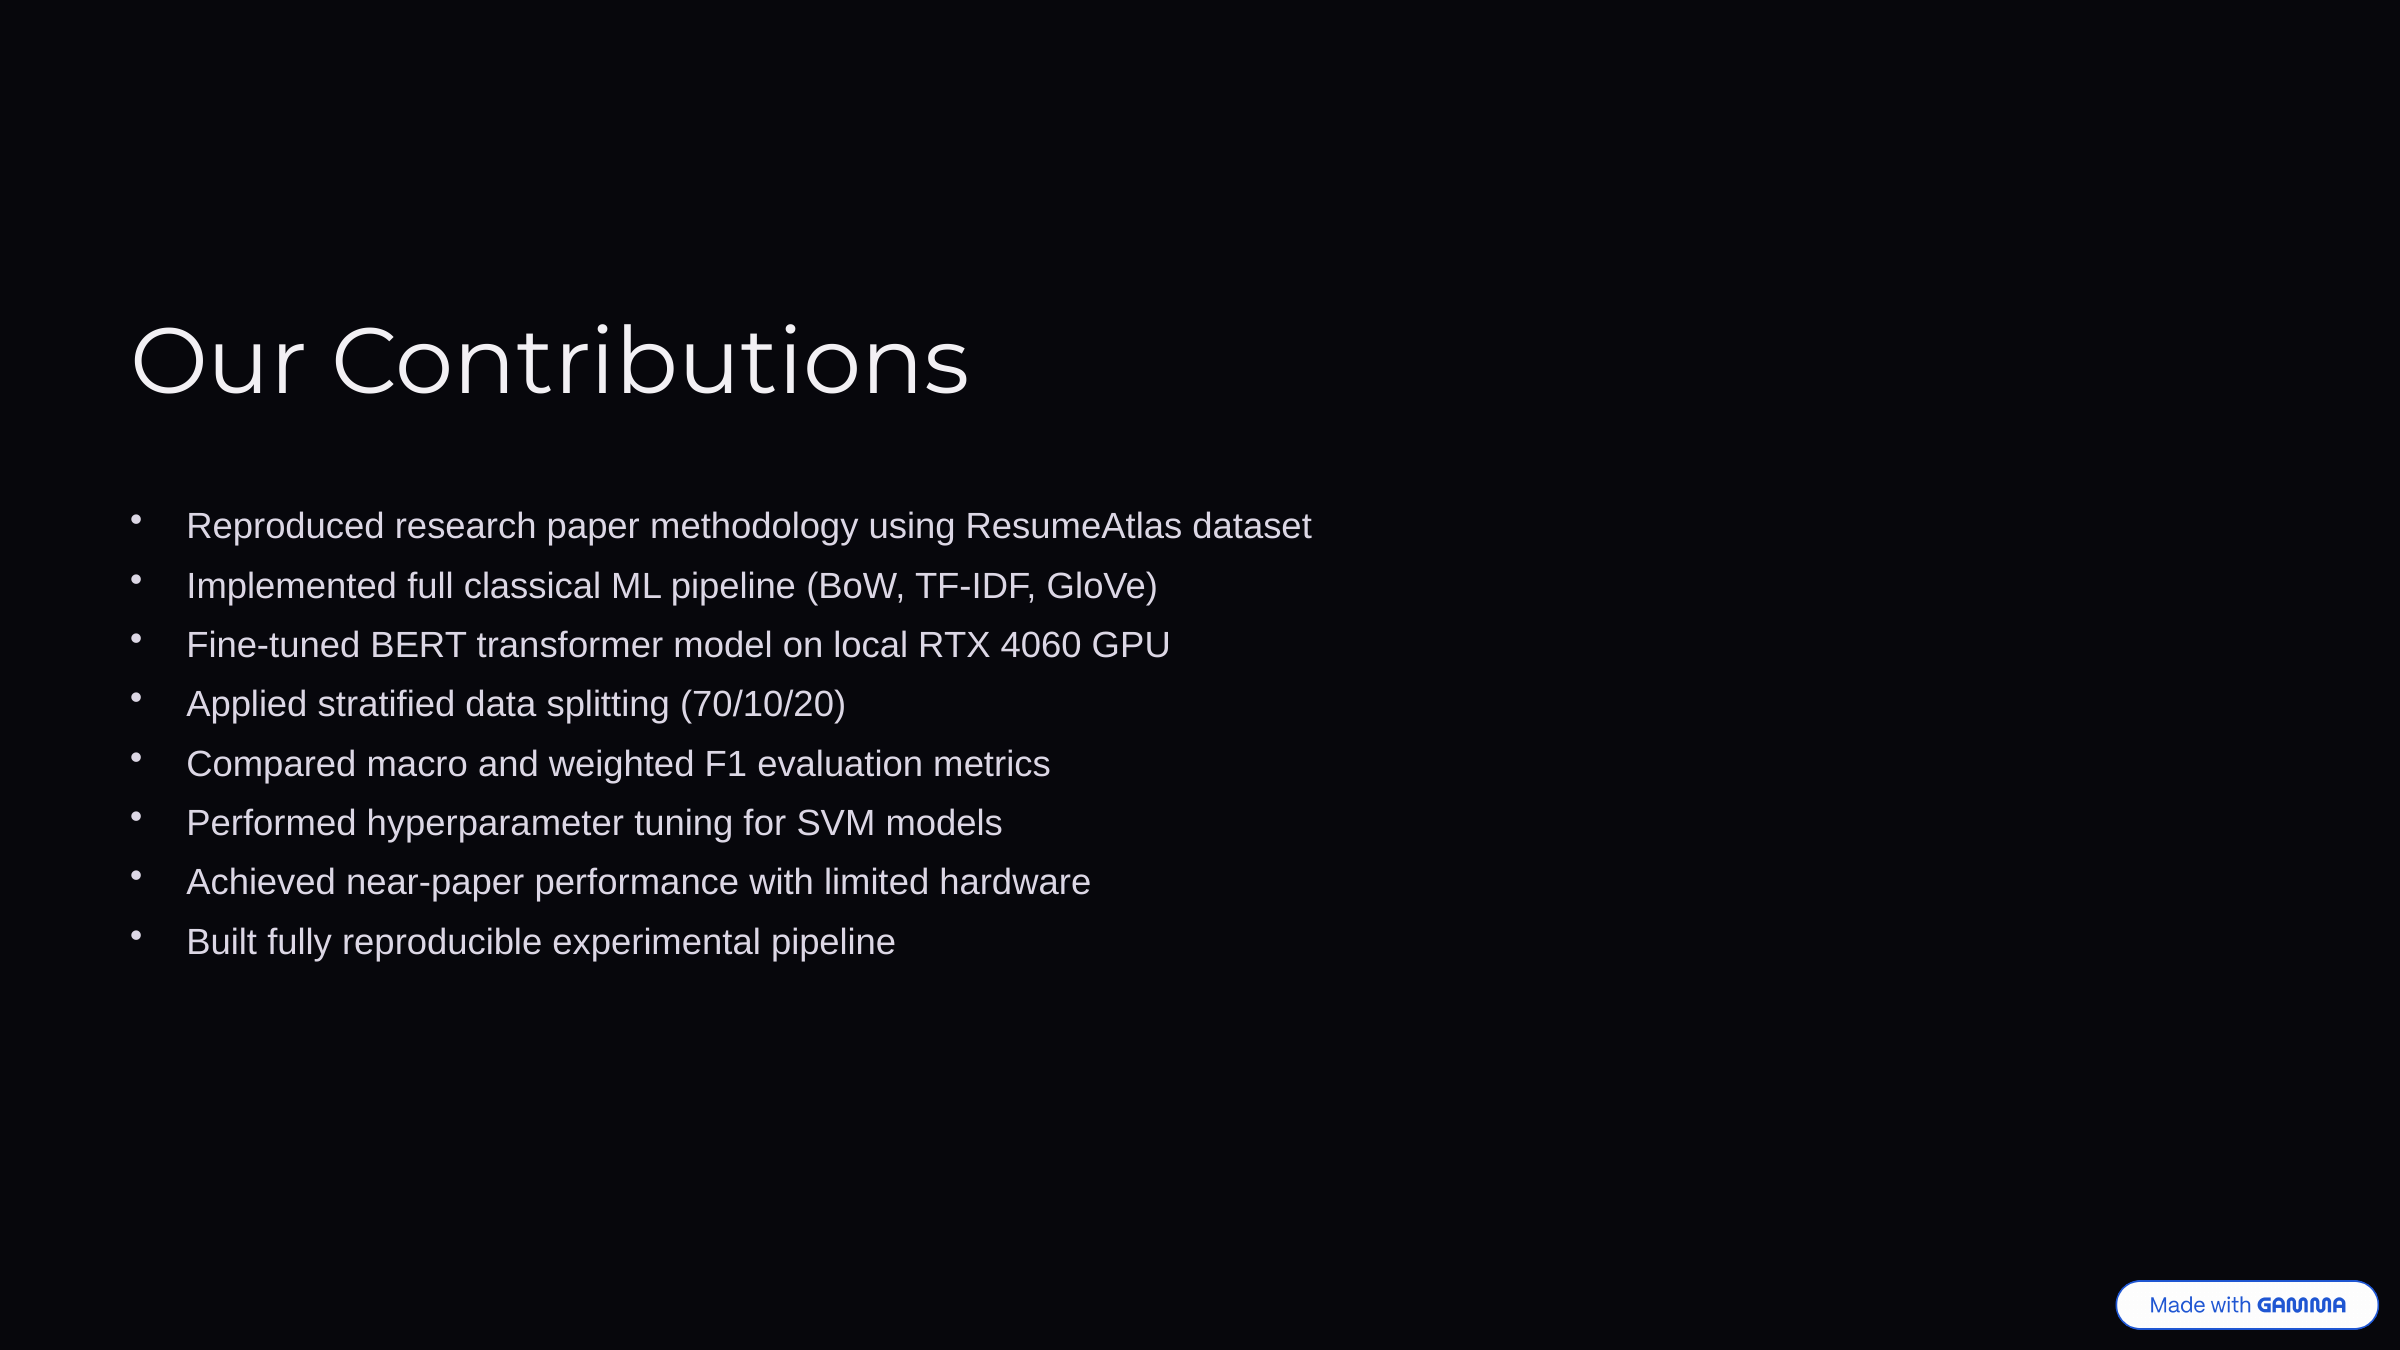

Our Contributions
Reproduced research paper methodology using ResumeAtlas dataset
Implemented full classical ML pipeline (BoW, TF-IDF, GloVe)
Fine-tuned BERT transformer model on local RTX 4060 GPU
Applied stratified data splitting (70/10/20)
Compared macro and weighted F1 evaluation metrics
Performed hyperparameter tuning for SVM models
Achieved near-paper performance with limited hardware
Built fully reproducible experimental pipeline